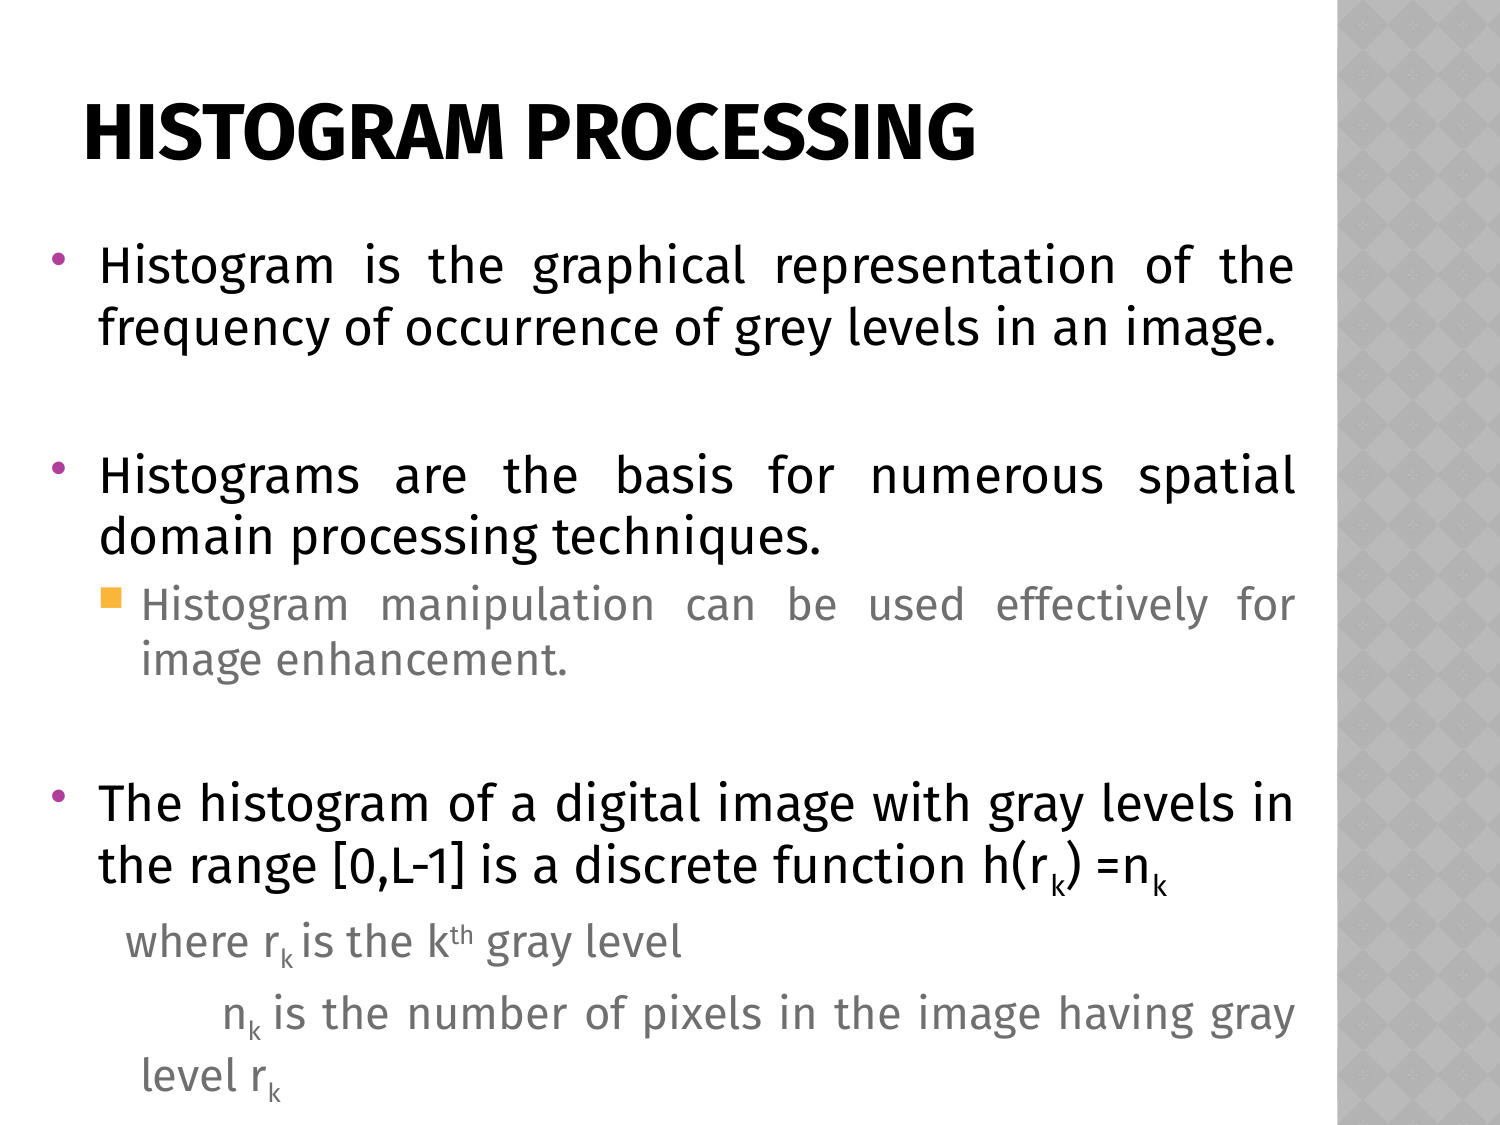

# Histogram PRocessing
Histogram is the graphical representation of the frequency of occurrence of grey levels in an image.

Histograms are the basis for numerous spatial domain processing techniques.
Histogram manipulation can be used effectively for image enhancement.

The histogram of a digital image with gray levels in the range [0,L-1] is a discrete function h(rk) =nk
  where rk is the kth gray level
		     nk is the number of pixels in the image having gray level rk